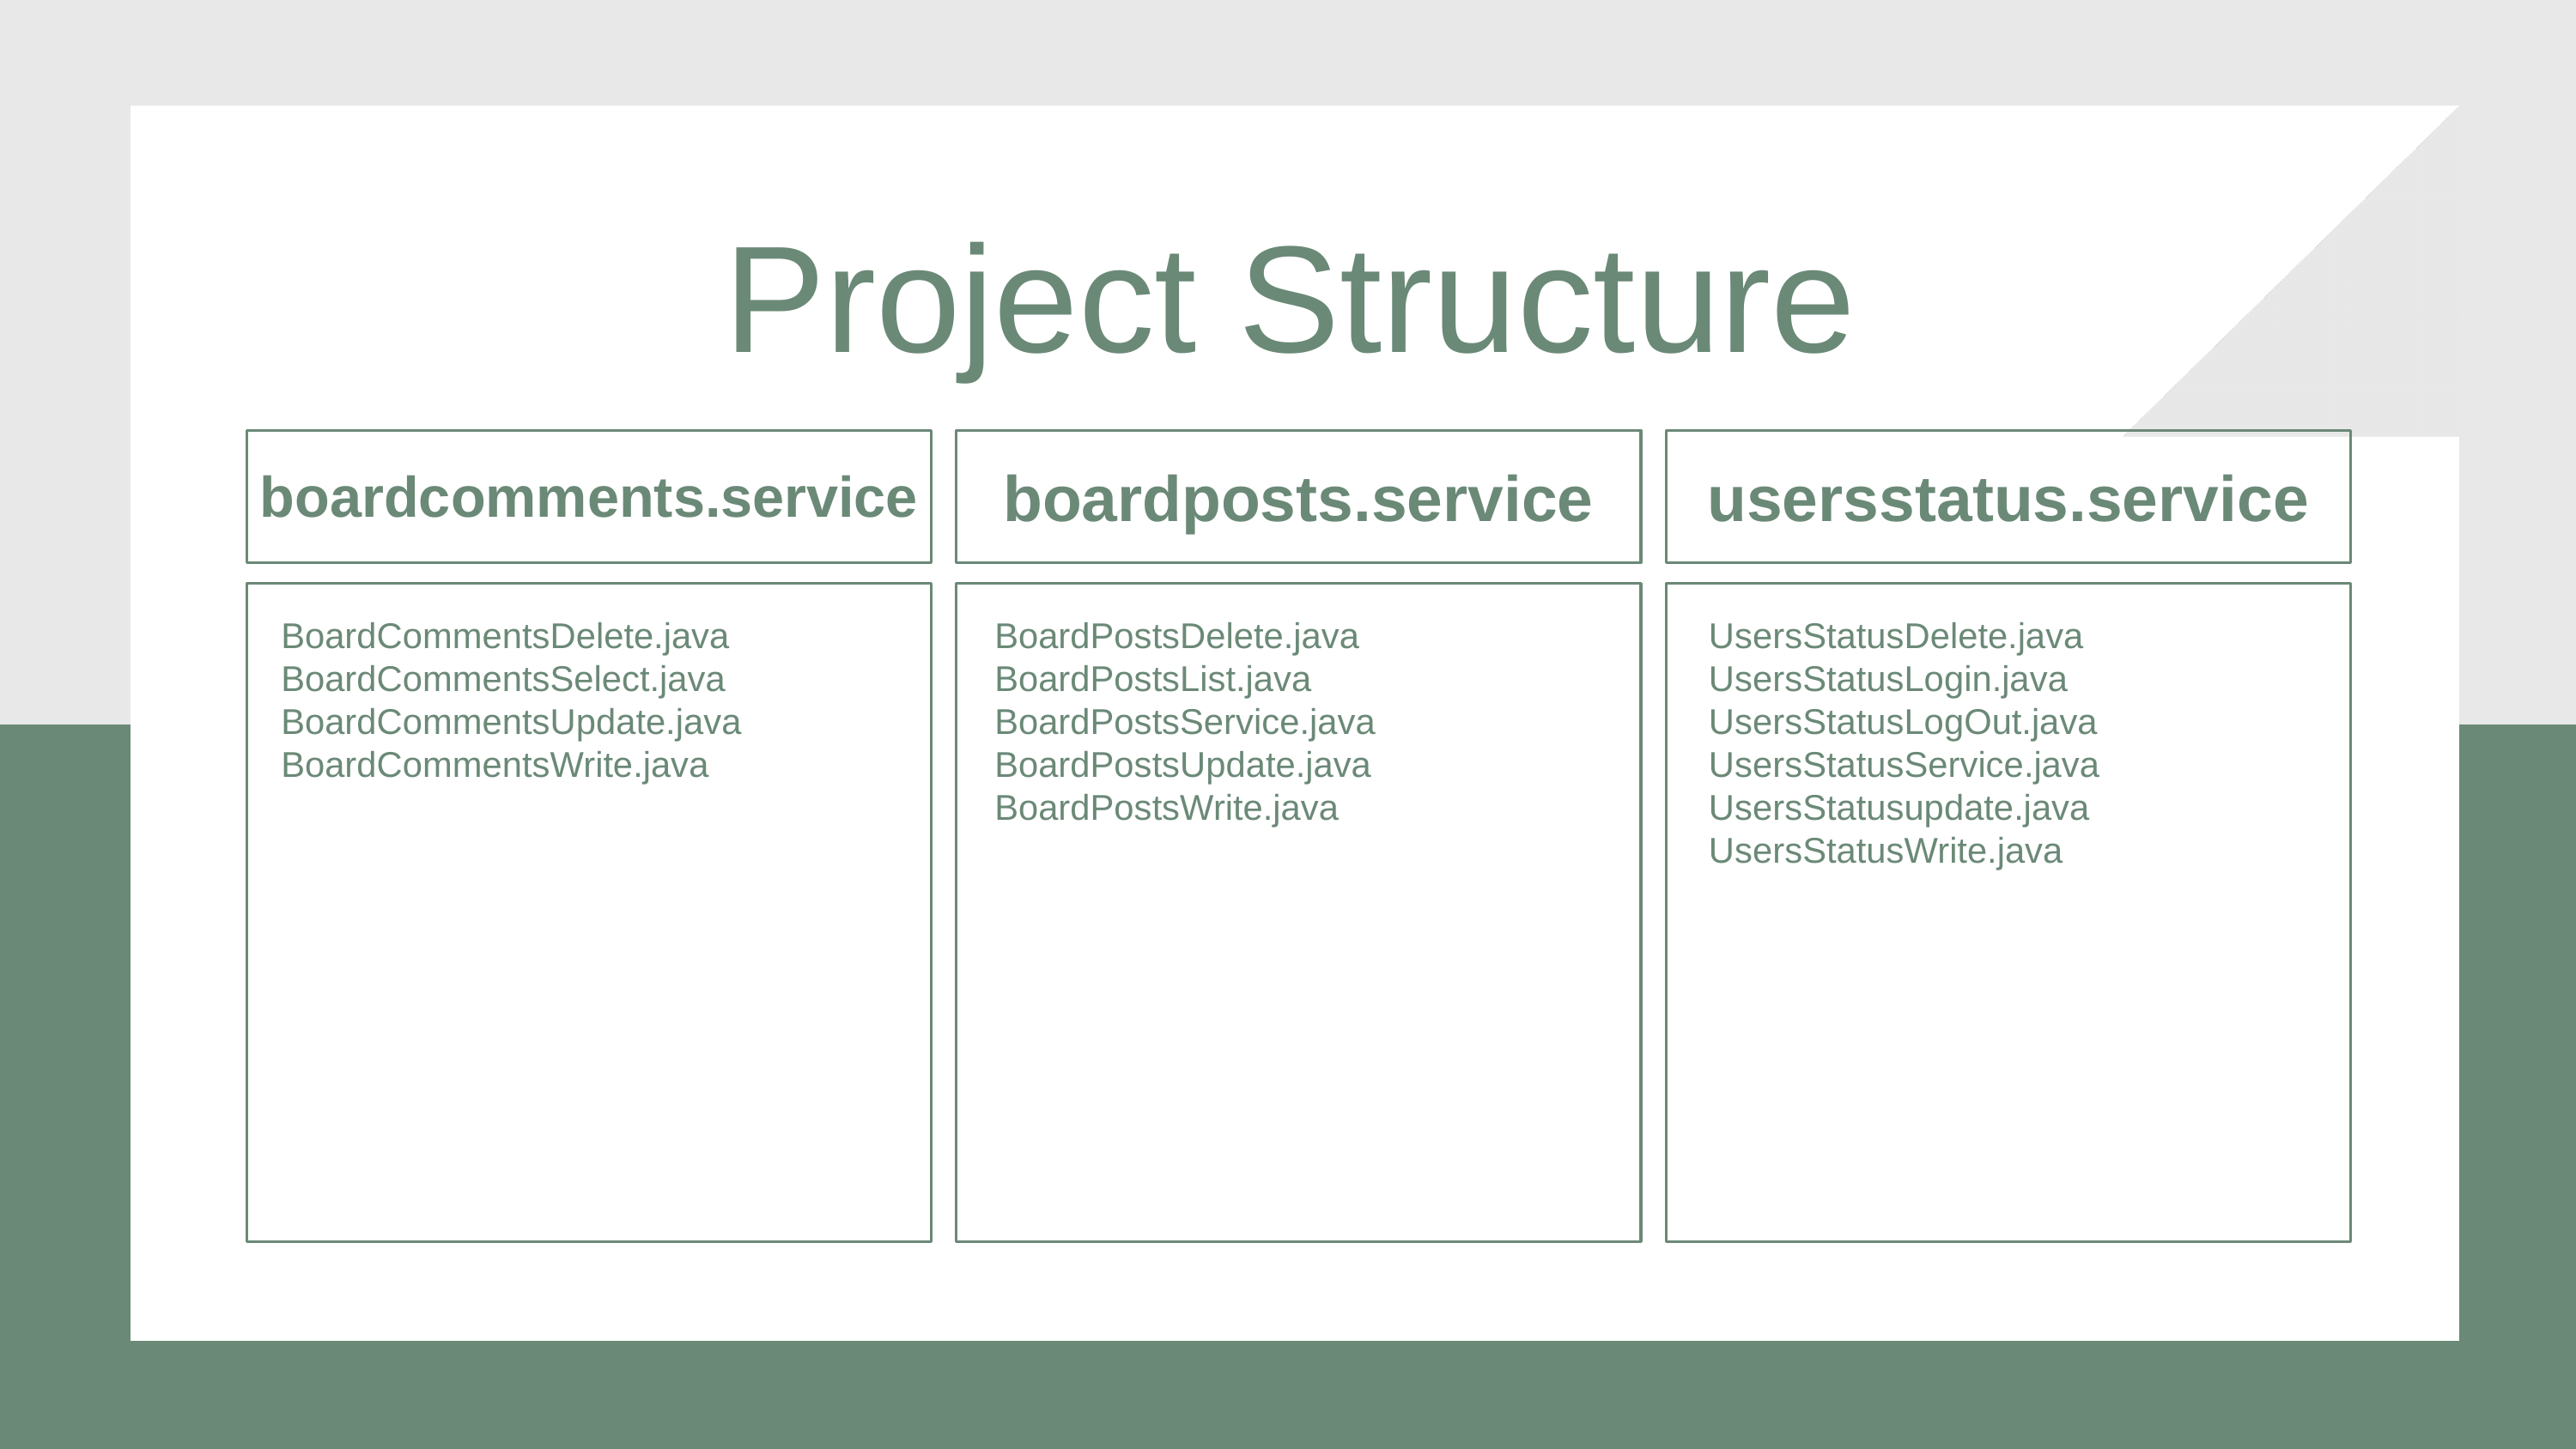

Project Structure

boardcomments.service

BoardCommentsDelete.java
BoardCommentsSelect.java
BoardCommentsUpdate.java
BoardCommentsWrite.java

boardposts.service

BoardPostsDelete.java
BoardPostsList.java
BoardPostsService.java
BoardPostsUpdate.java
BoardPostsWrite.java

usersstatus.service

UsersStatusDelete.java
UsersStatusLogin.java
UsersStatusLogOut.java
UsersStatusService.java
UsersStatusupdate.java
UsersStatusWrite.java